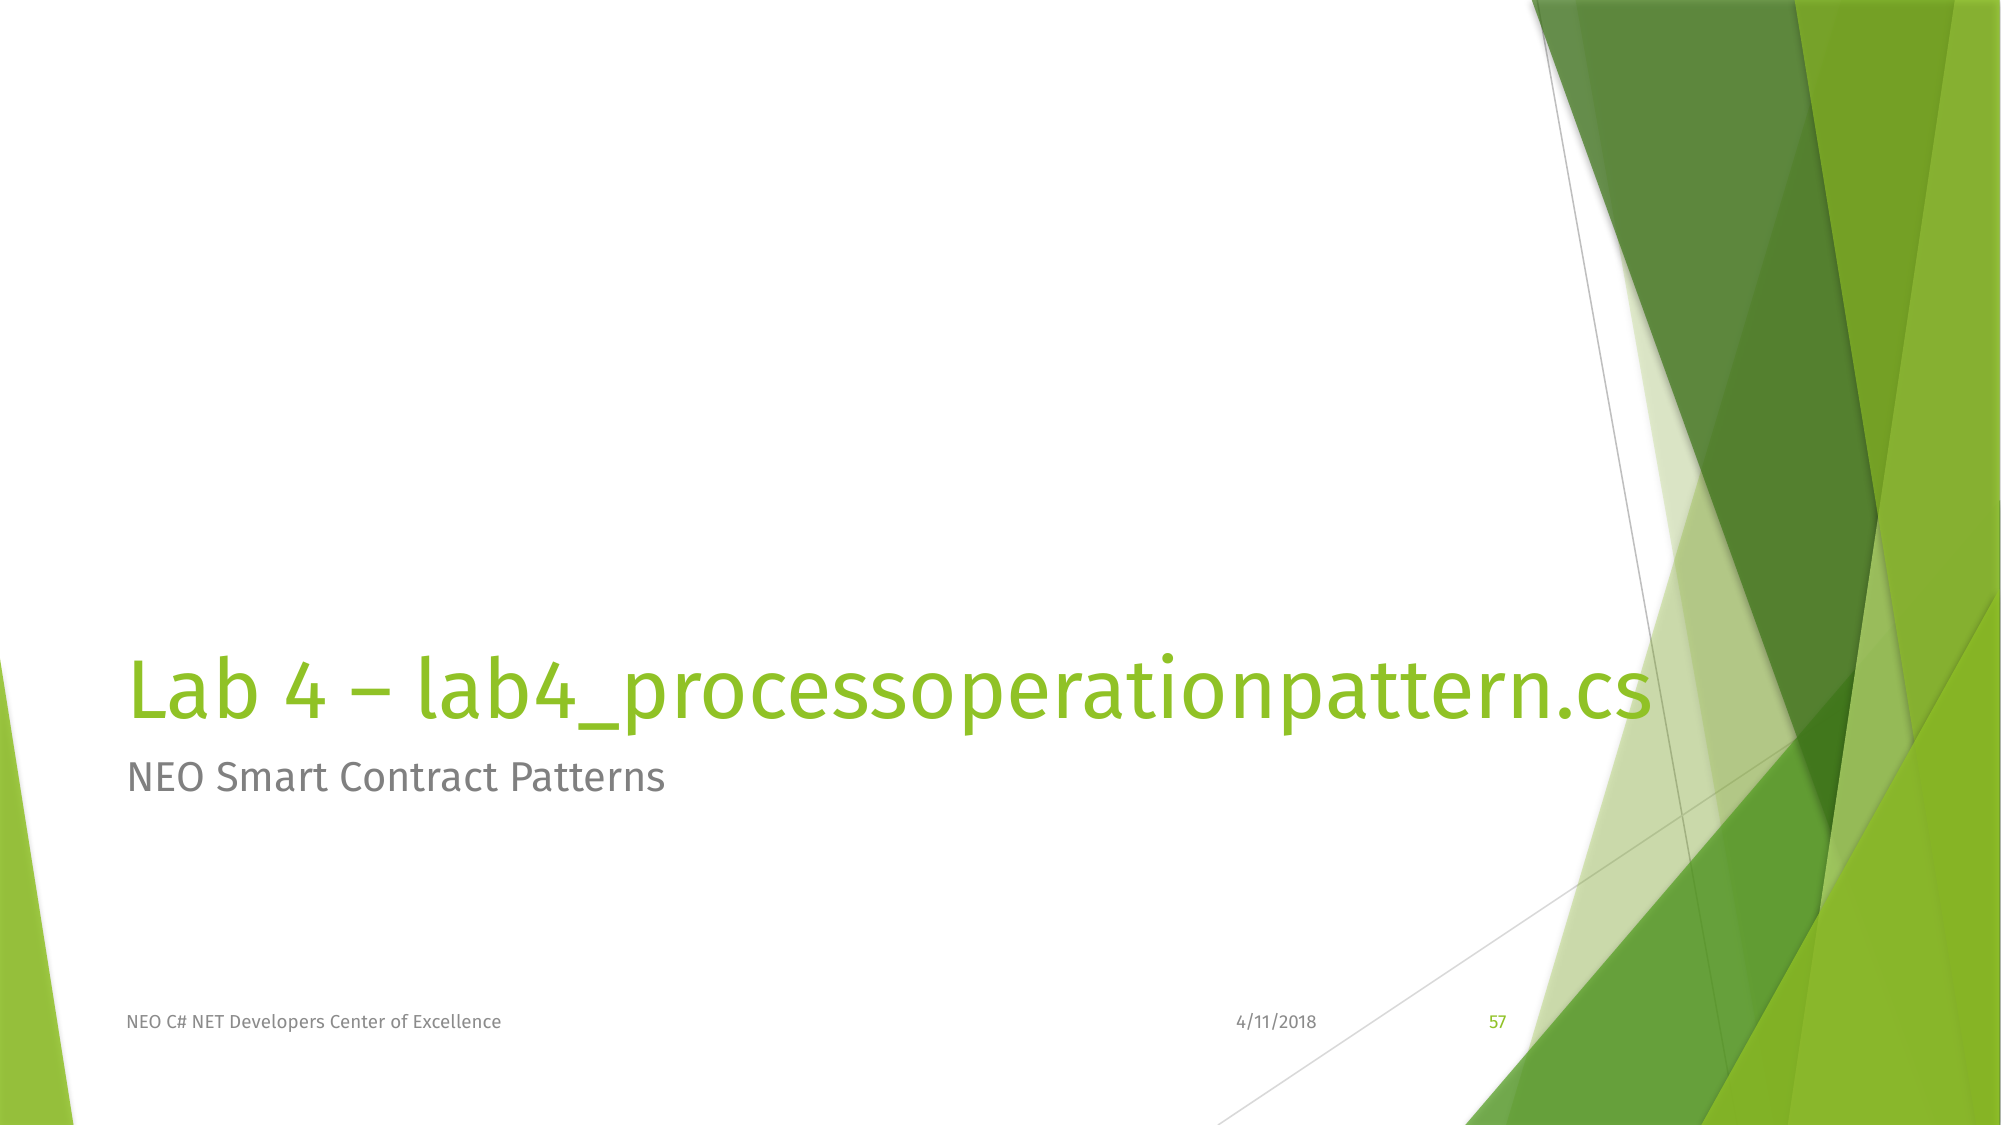

# Lab 4 – lab4_processoperationpattern.cs
NEO Smart Contract Patterns
NEO C# NET Developers Center of Excellence
4/11/2018
57